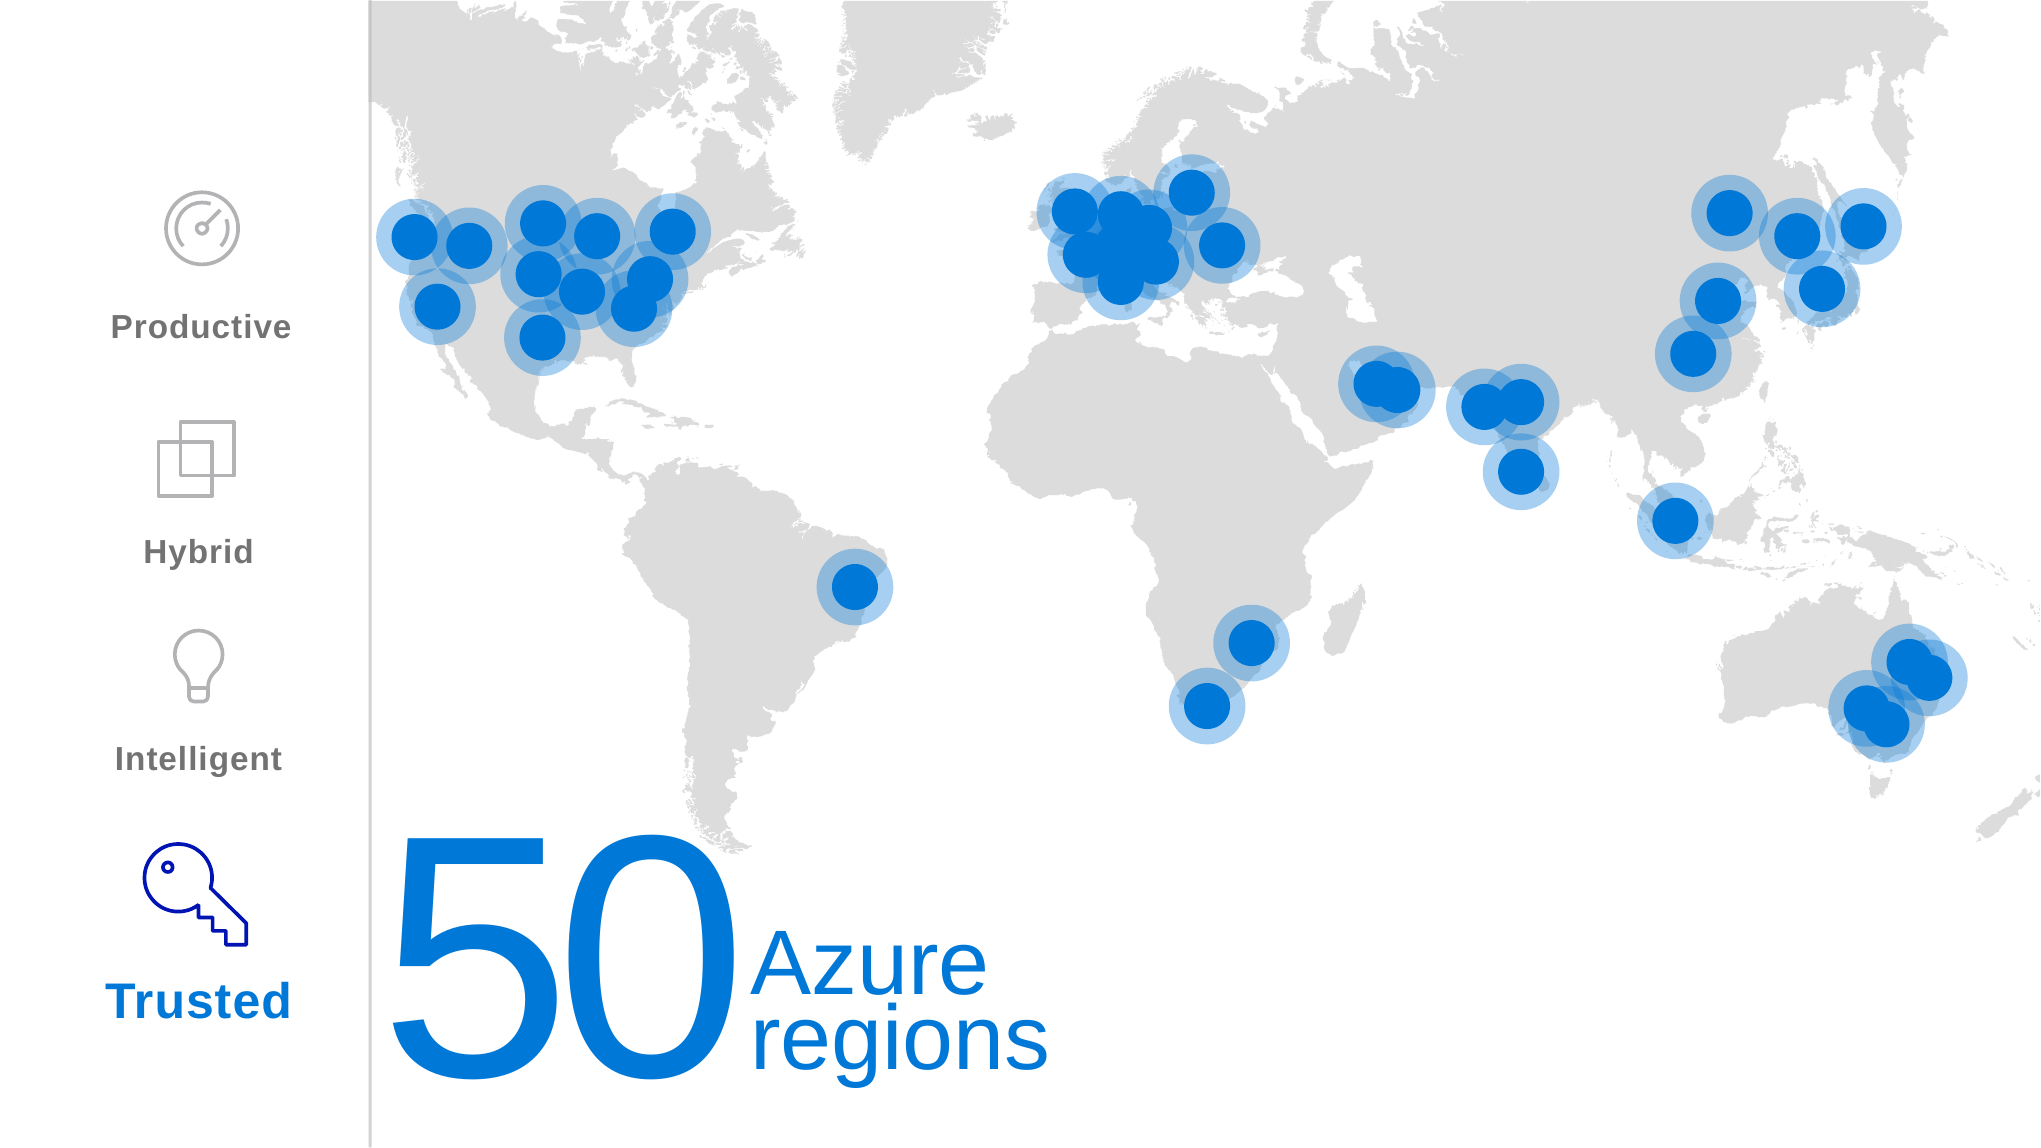

Productive

Hybrid

50
Azure
regions
Intelligent

Trusted